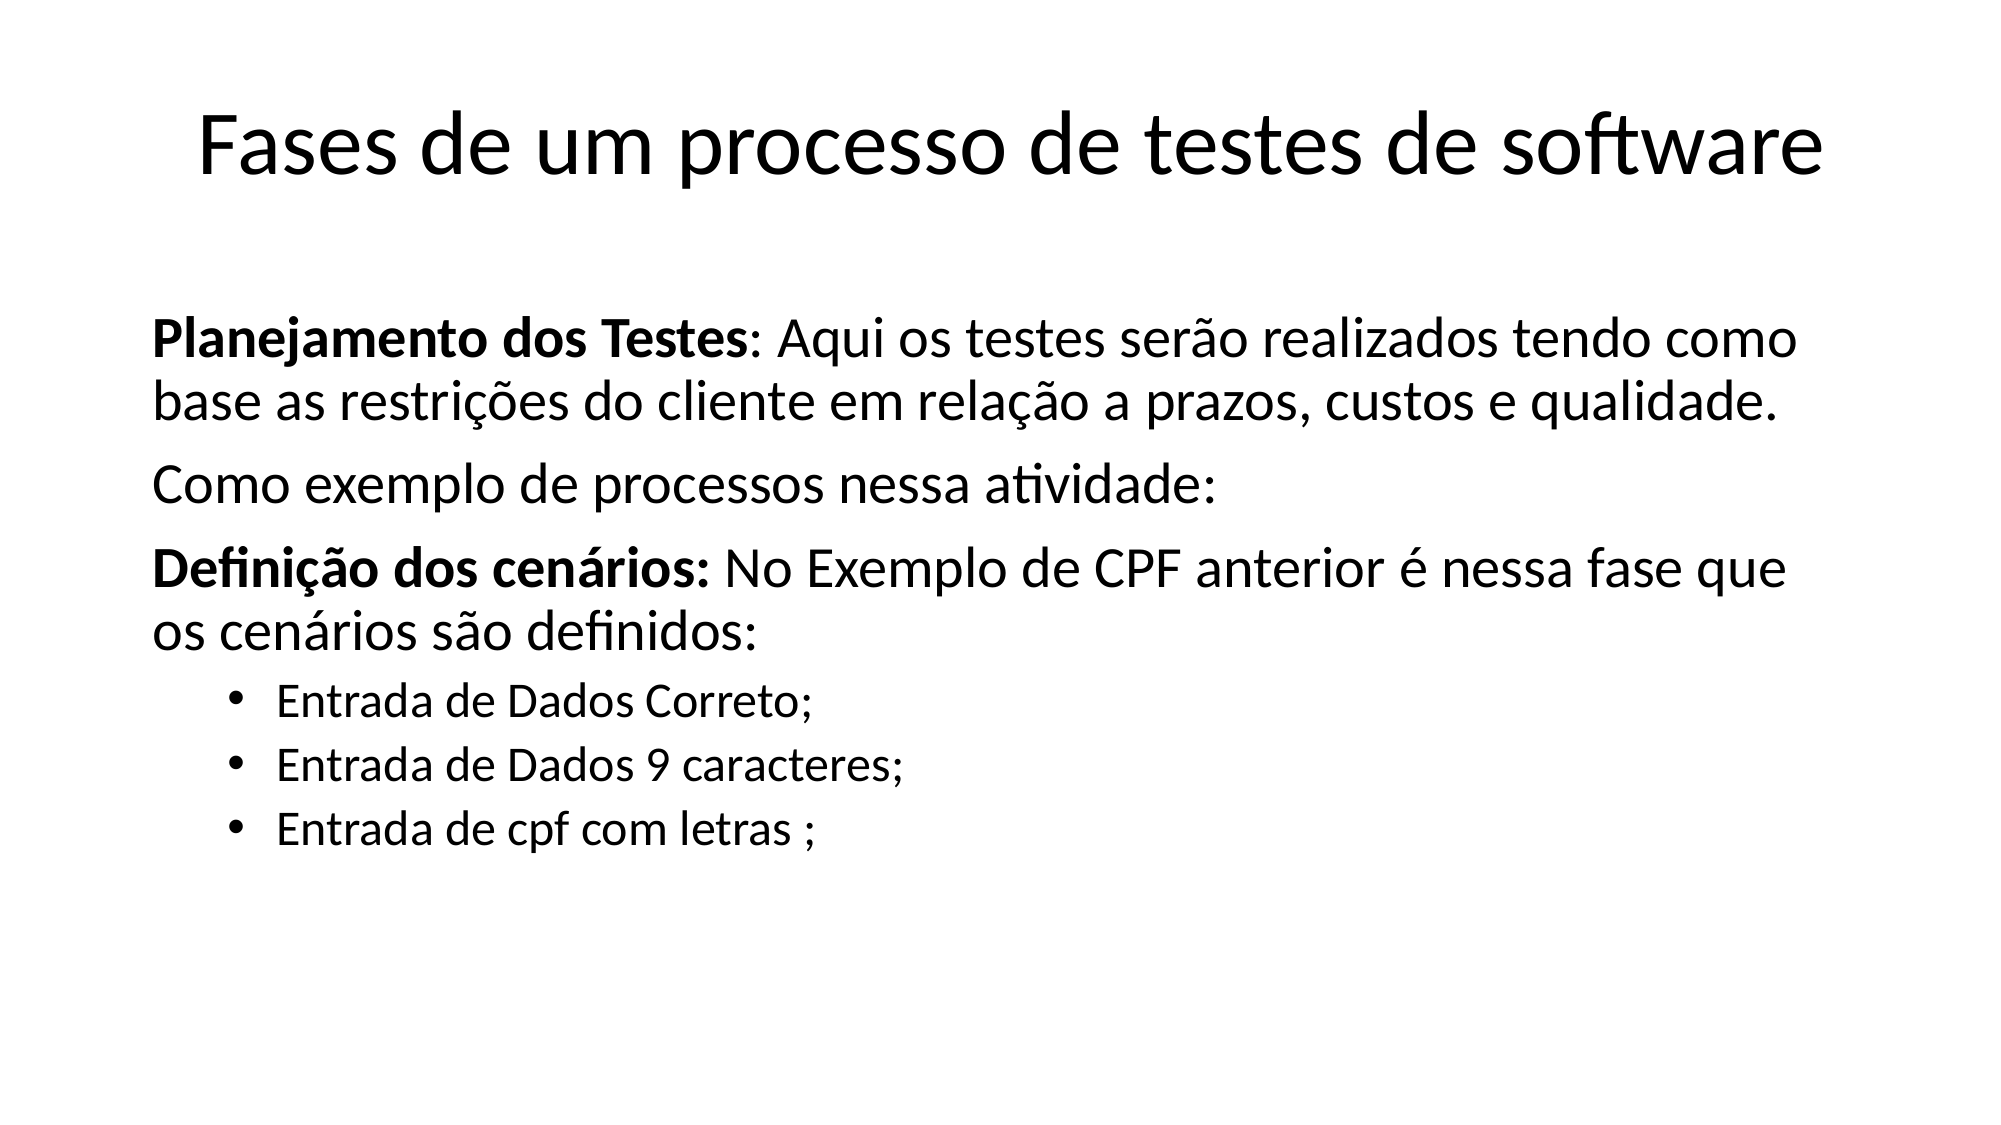

# Fases de um processo de testes de software
Planejamento dos Testes: Aqui os testes serão realizados tendo como base as restrições do cliente em relação a prazos, custos e qualidade.
Como exemplo de processos nessa atividade:
Definição dos cenários: No Exemplo de CPF anterior é nessa fase que os cenários são definidos:
 Entrada de Dados Correto;
 Entrada de Dados 9 caracteres;
 Entrada de cpf com letras ;